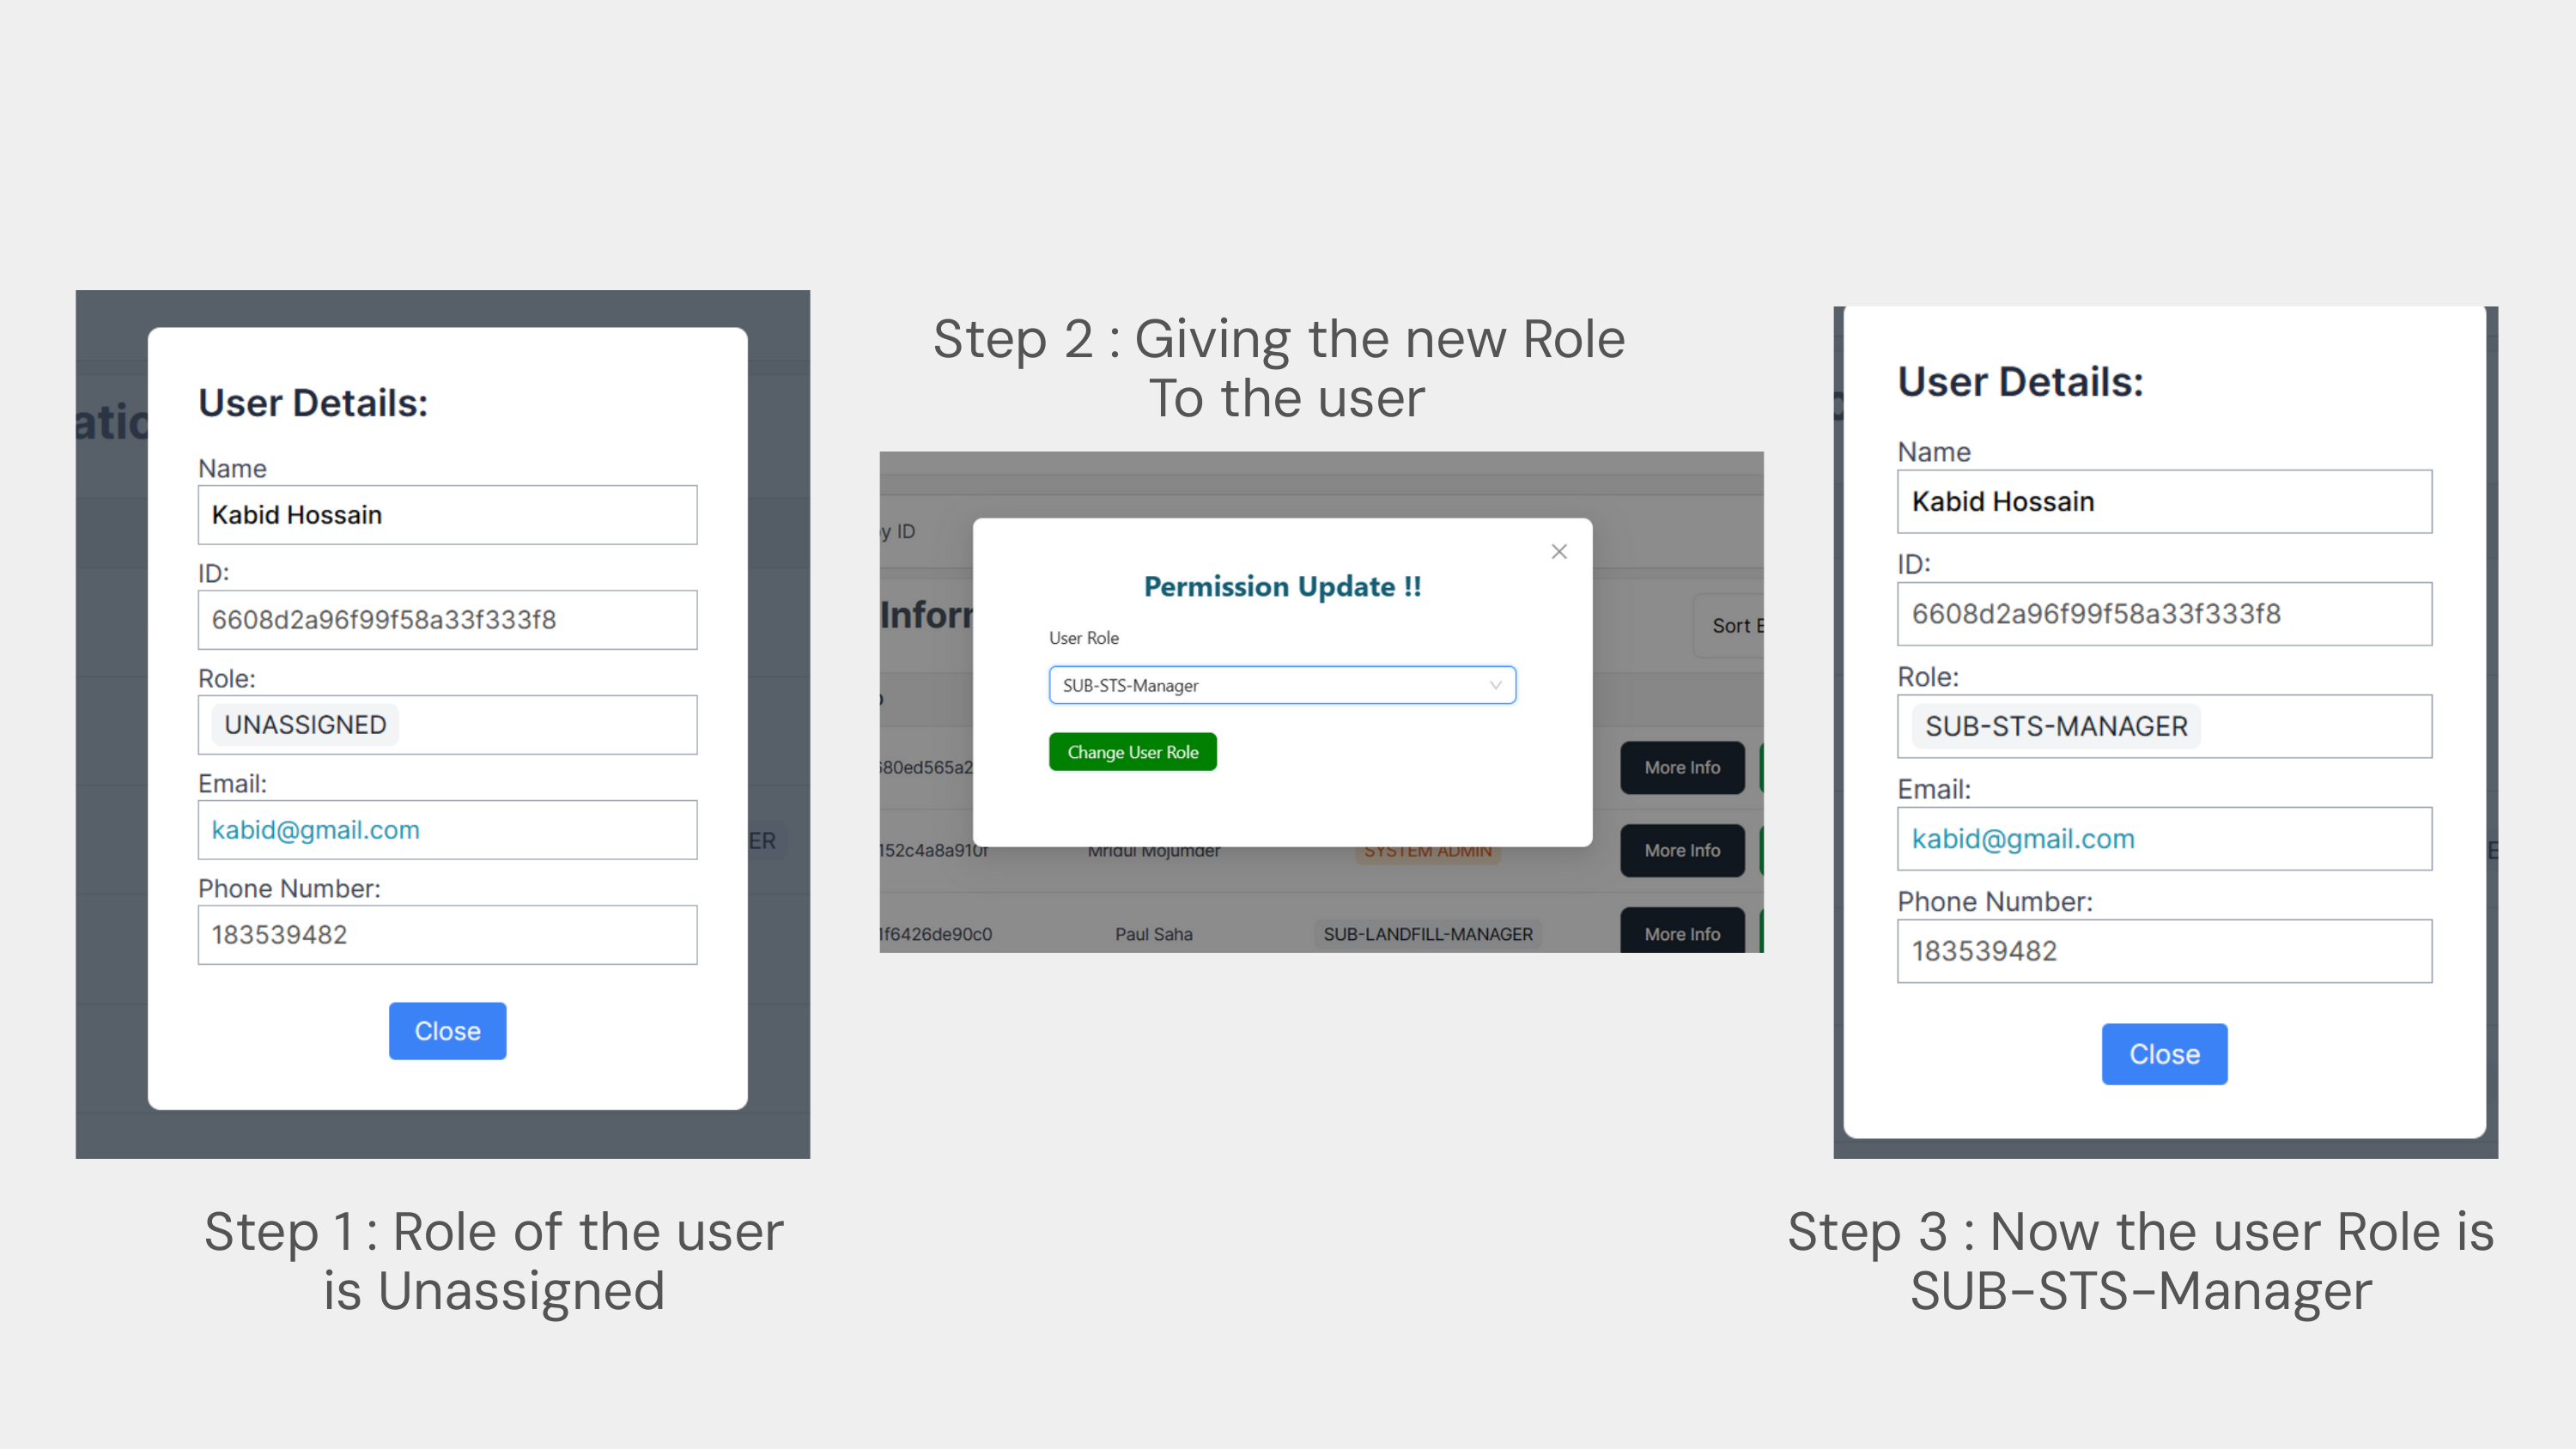

Step 2 : Giving the new Role
To the user

Step 1 : Role of the user
is Unassigned
Step 3 : Now the user Role is
SUB-STS-Manager